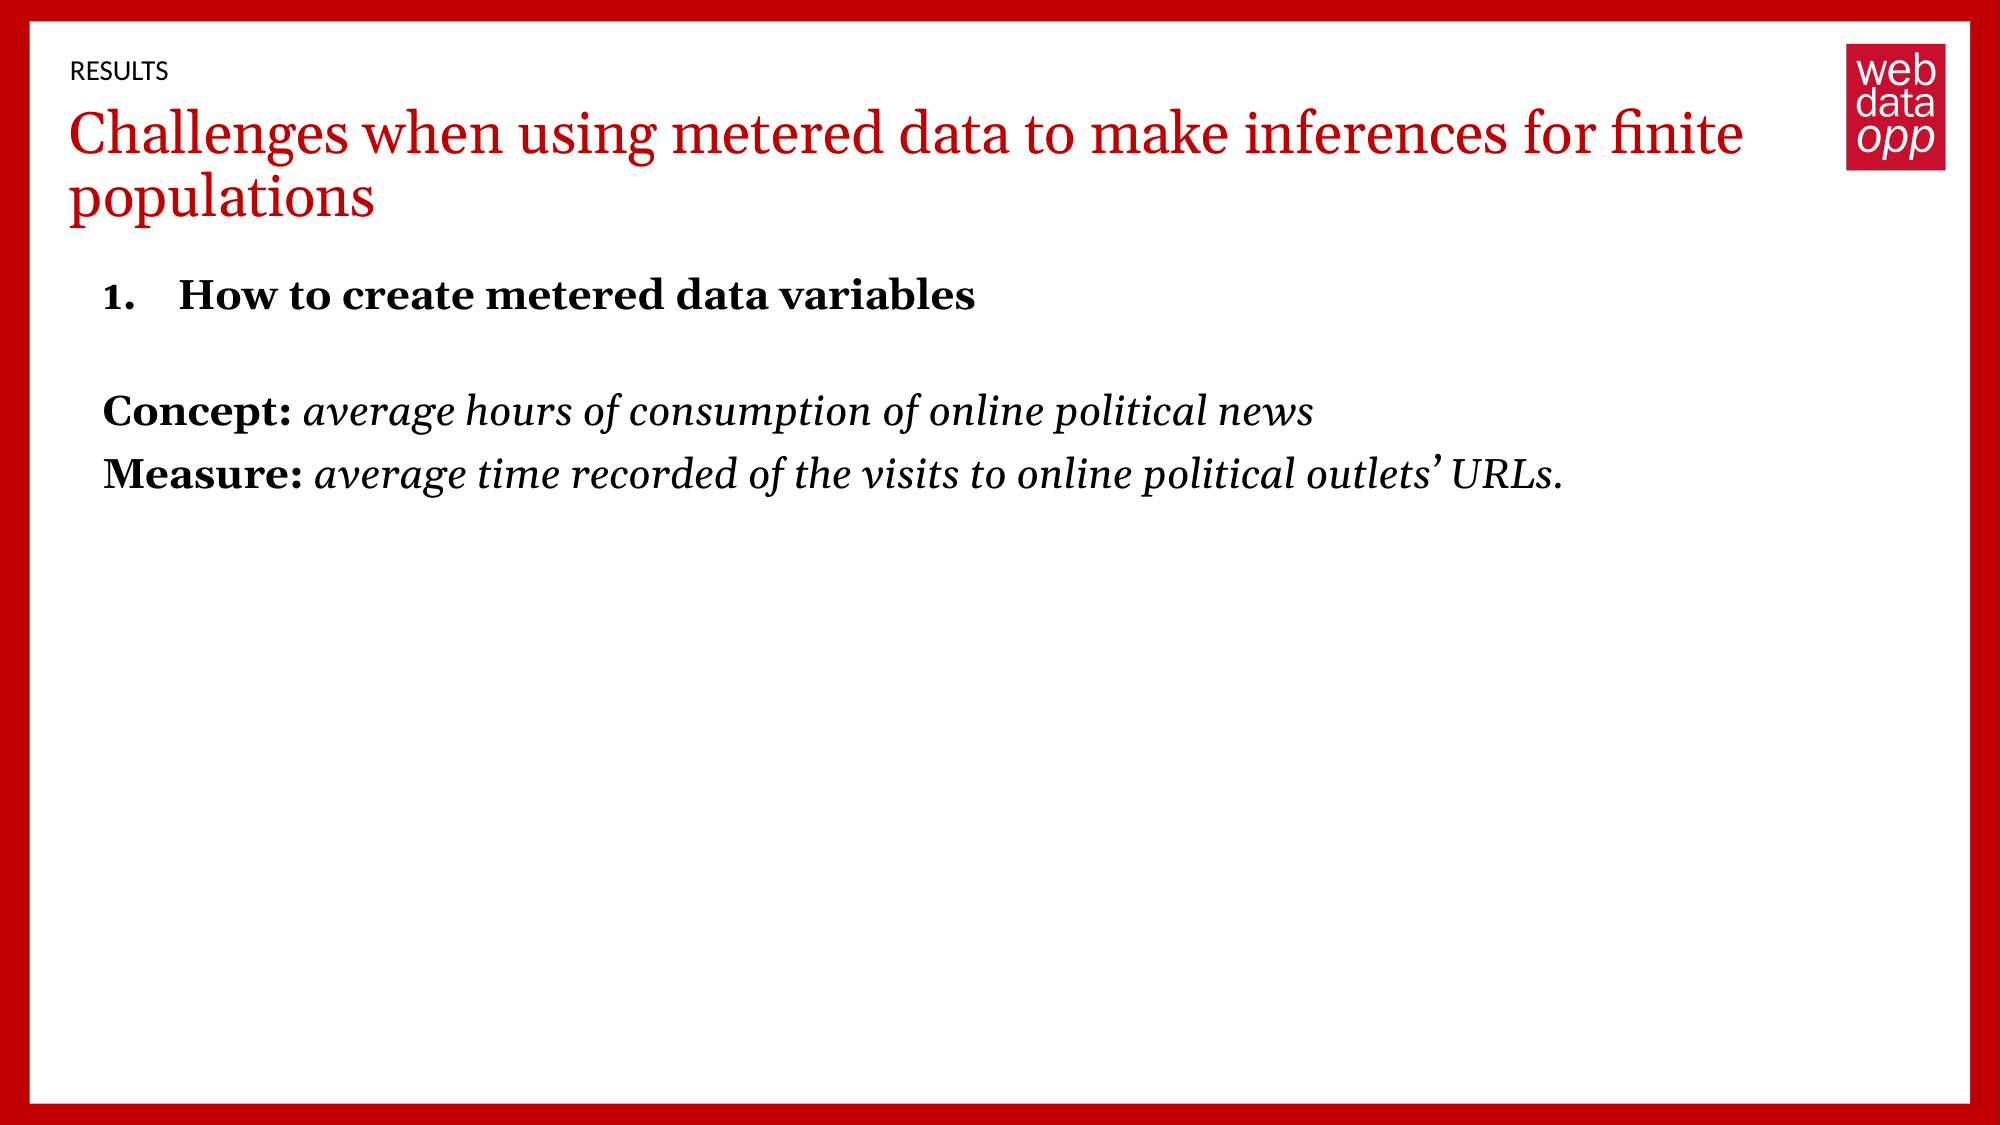

RESULTS
# Challenges when using metered data to make inferences for finite populations
How to create metered data variables

Concept: average hours of consumption of online political news
Measure: average time recorded of the visits to online political outlets’ URLs.